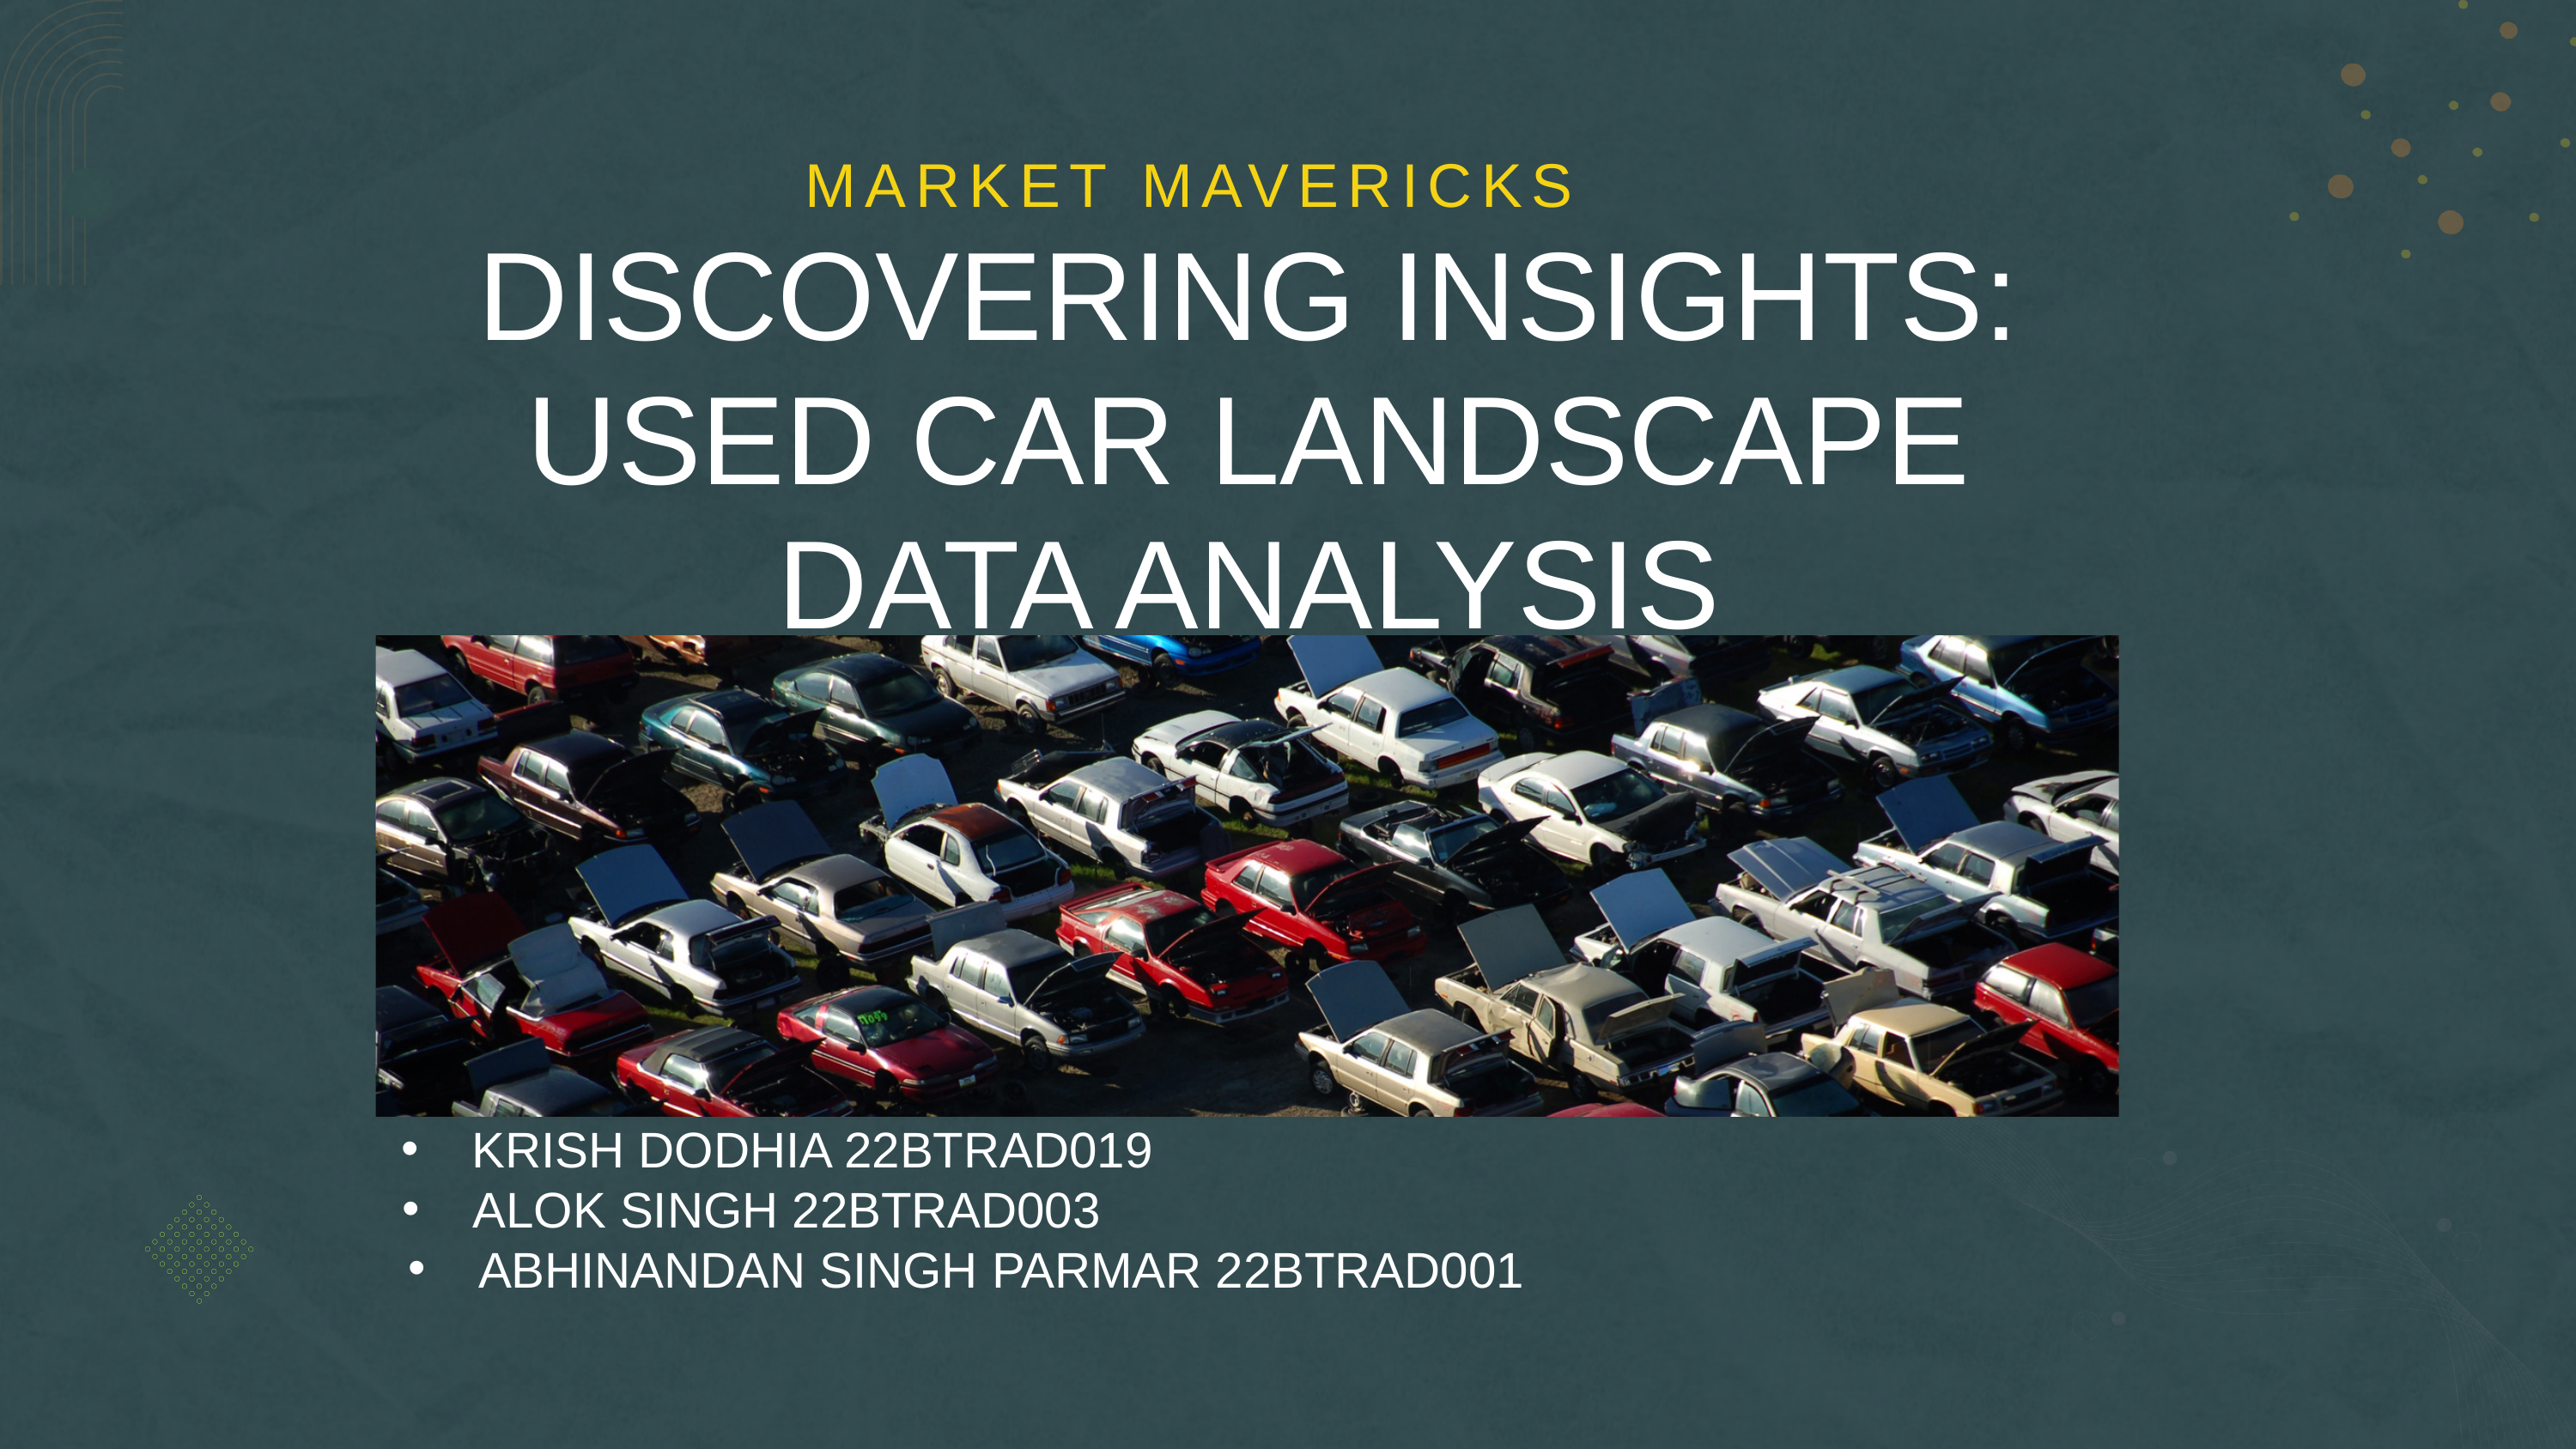

MARKET MAVERICKS

DISCOVERING INSIGHTS: USED CAR LANDSCAPE DATA ANALYSIS

  KRISH DODHIA 22BTRAD019
  ALOK SINGH 22BTRAD003

  ABHINANDAN SINGH PARMAR 22BTRAD001